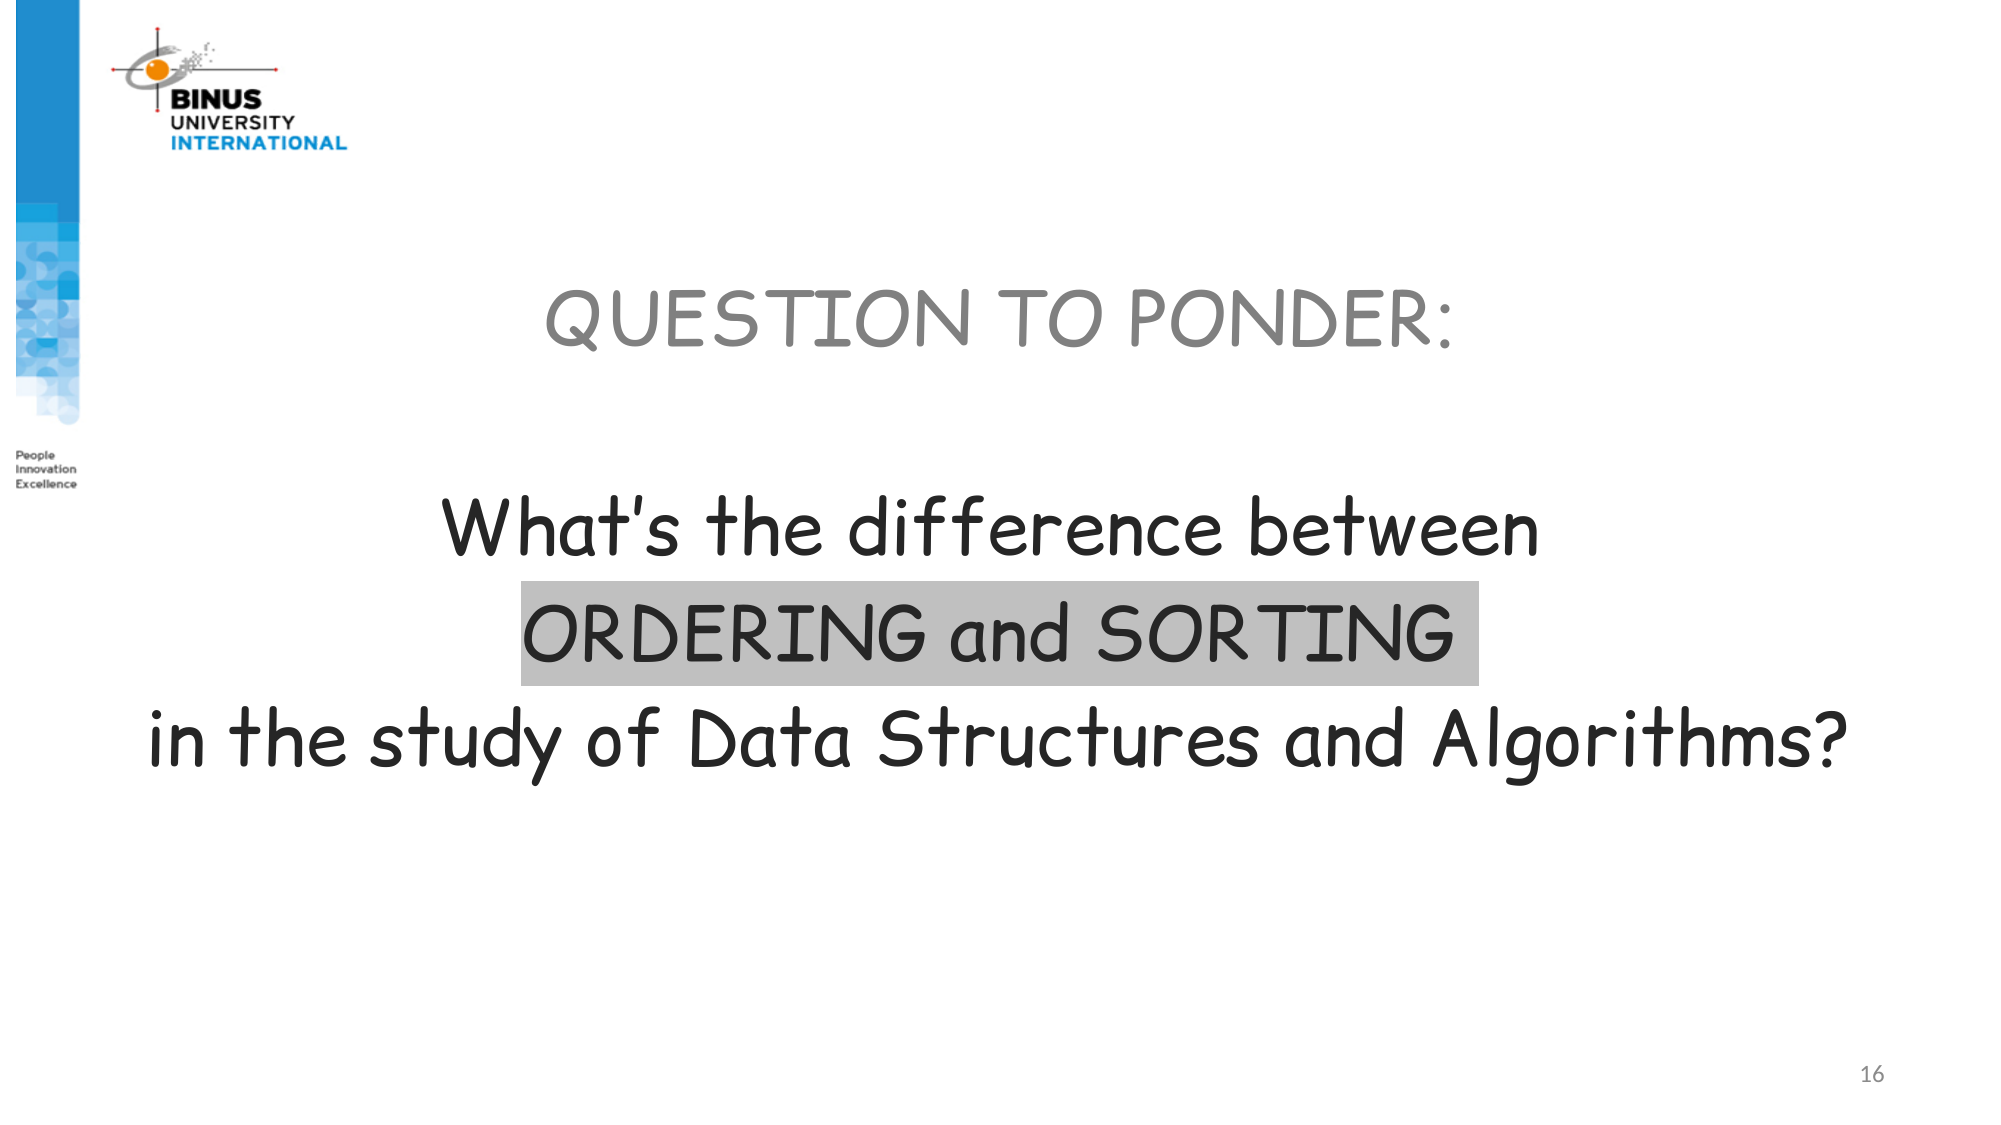

QUESTION TO PONDER:

What’s the difference between
ORDERING and SORTING
in the study of Data Structures and Algorithms?
16